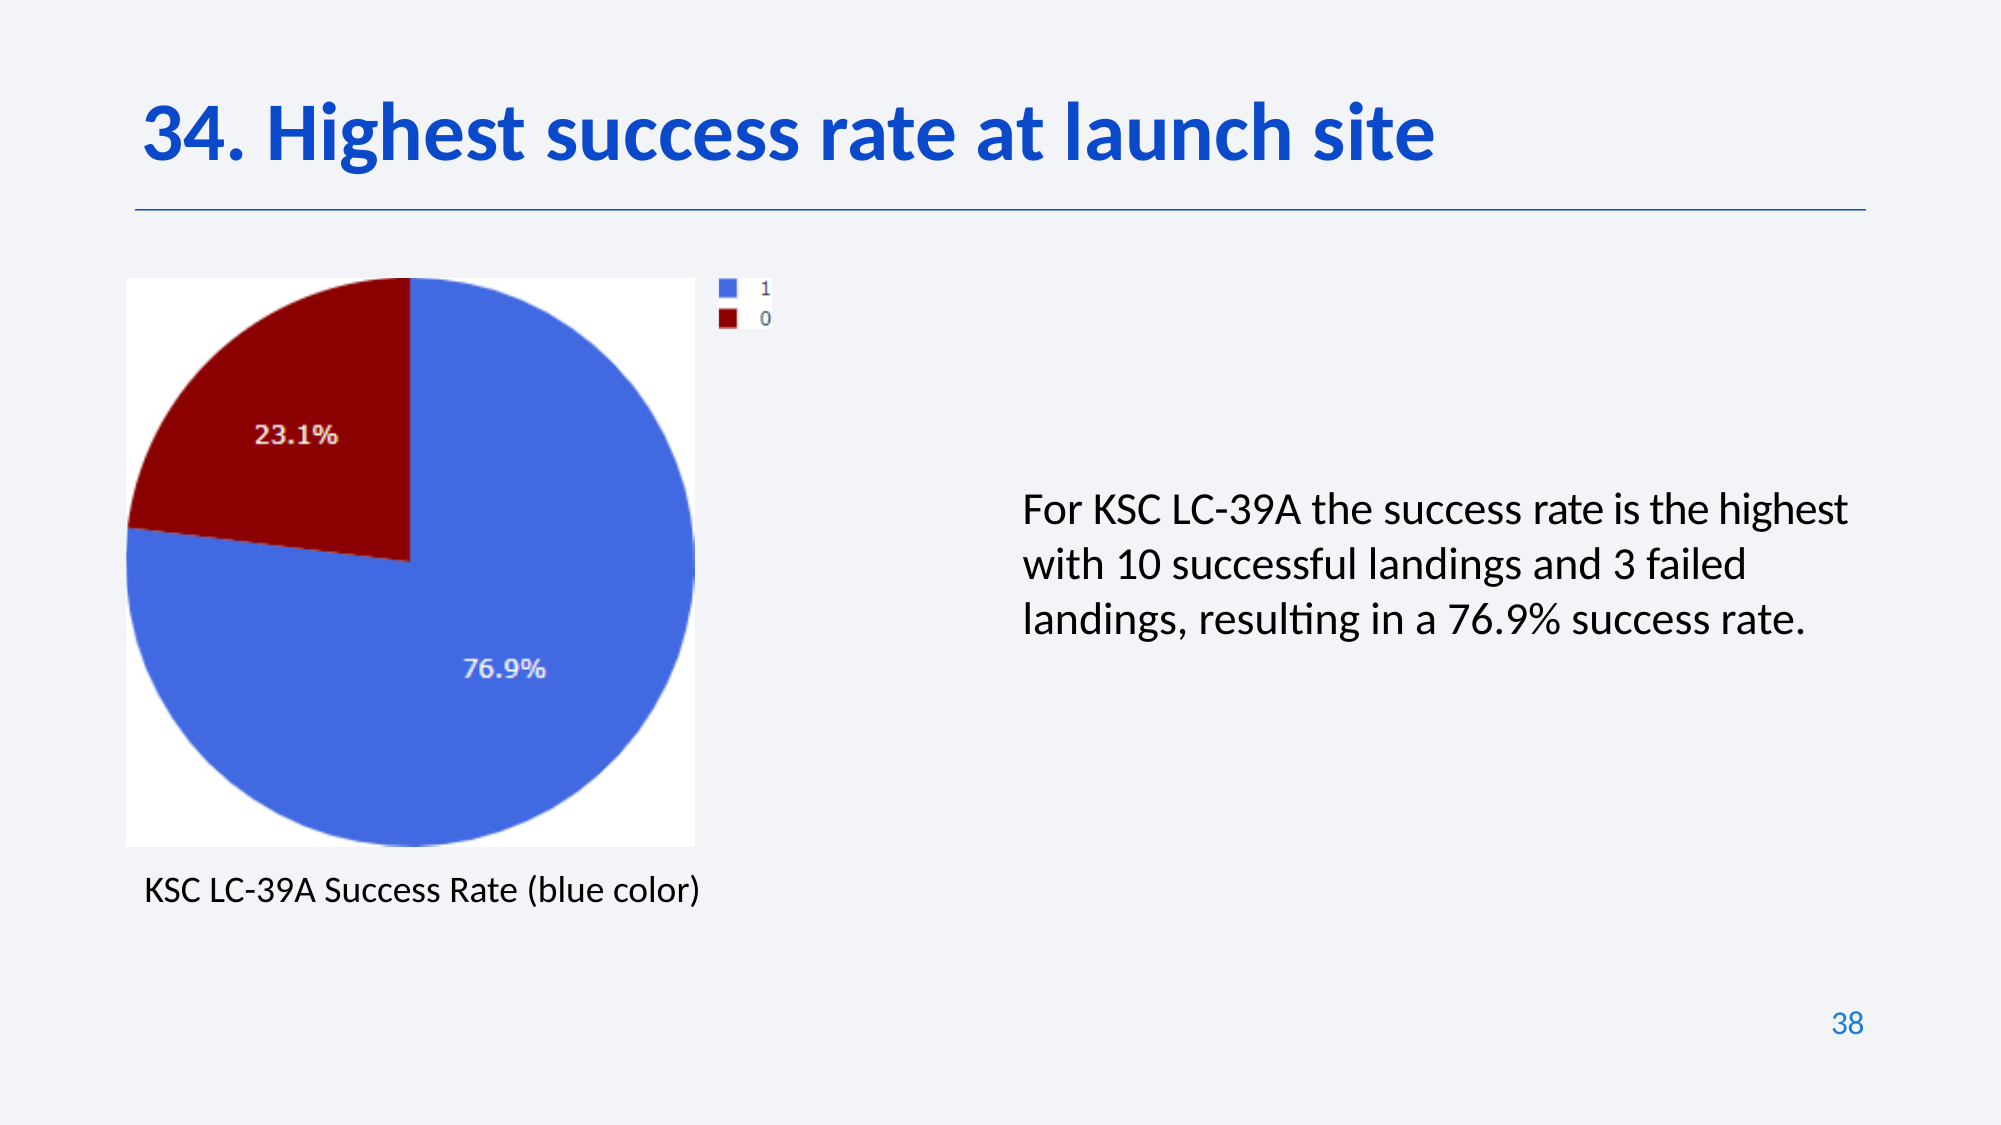

34. Highest success rate at launch site

For KSC LC-39A the success rate is the highest with 10 successful landings and 3 failed landings, resulting in a 76.9% success rate.
KSC LC-39A Success Rate (blue color)
38